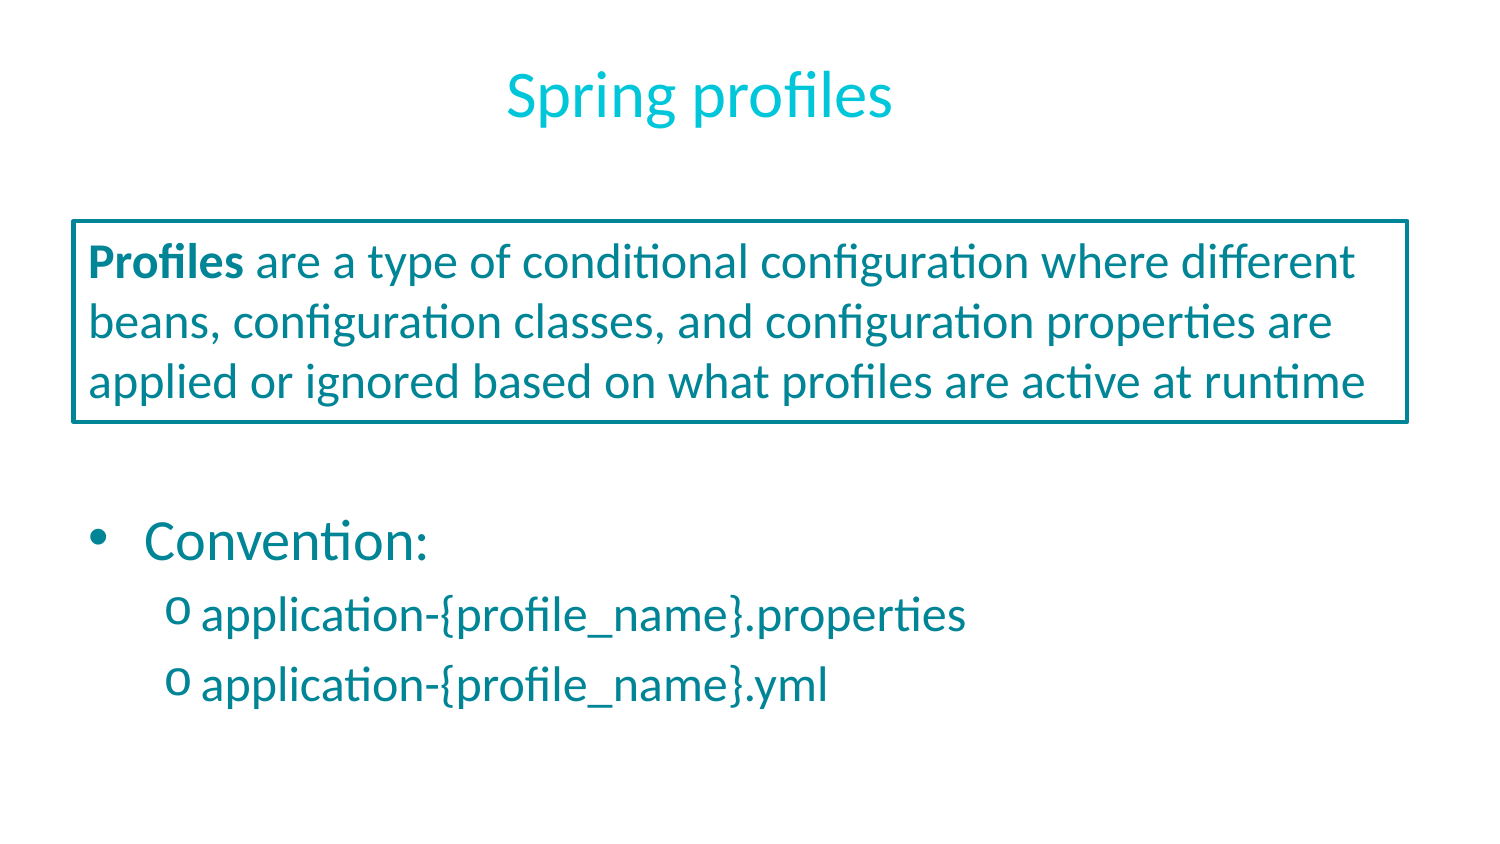

# Spring profiles

Profiles are a type of conditional configuration where different beans, configuration classes, and configuration properties are applied or ignored based on what profiles are active at runtime

Convention:
application-{profile_name}.properties
application-{profile_name}.yml